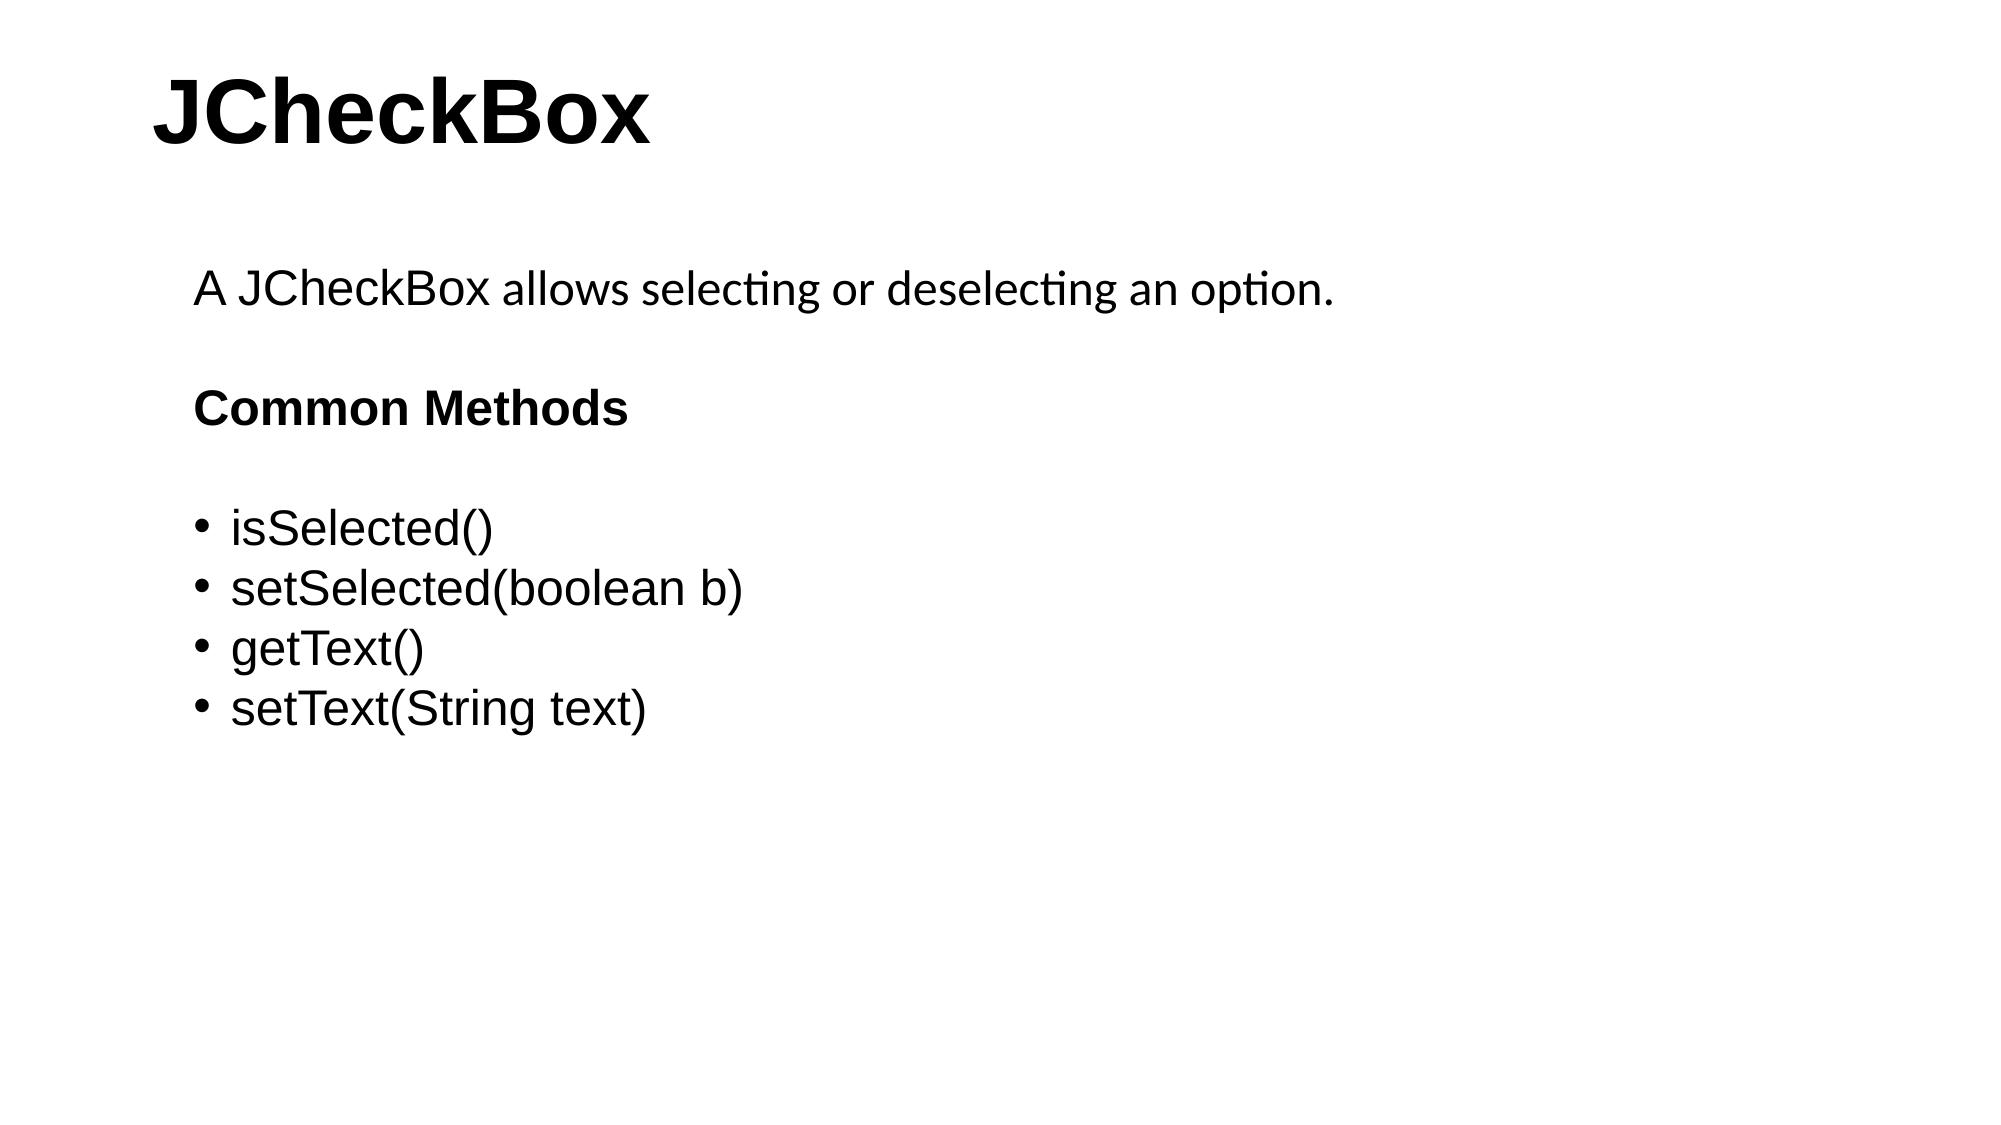

# JCheckBox
A JCheckBox allows selecting or deselecting an option.

Common Methods

isSelected()
setSelected(boolean b)
getText()
setText(String text)